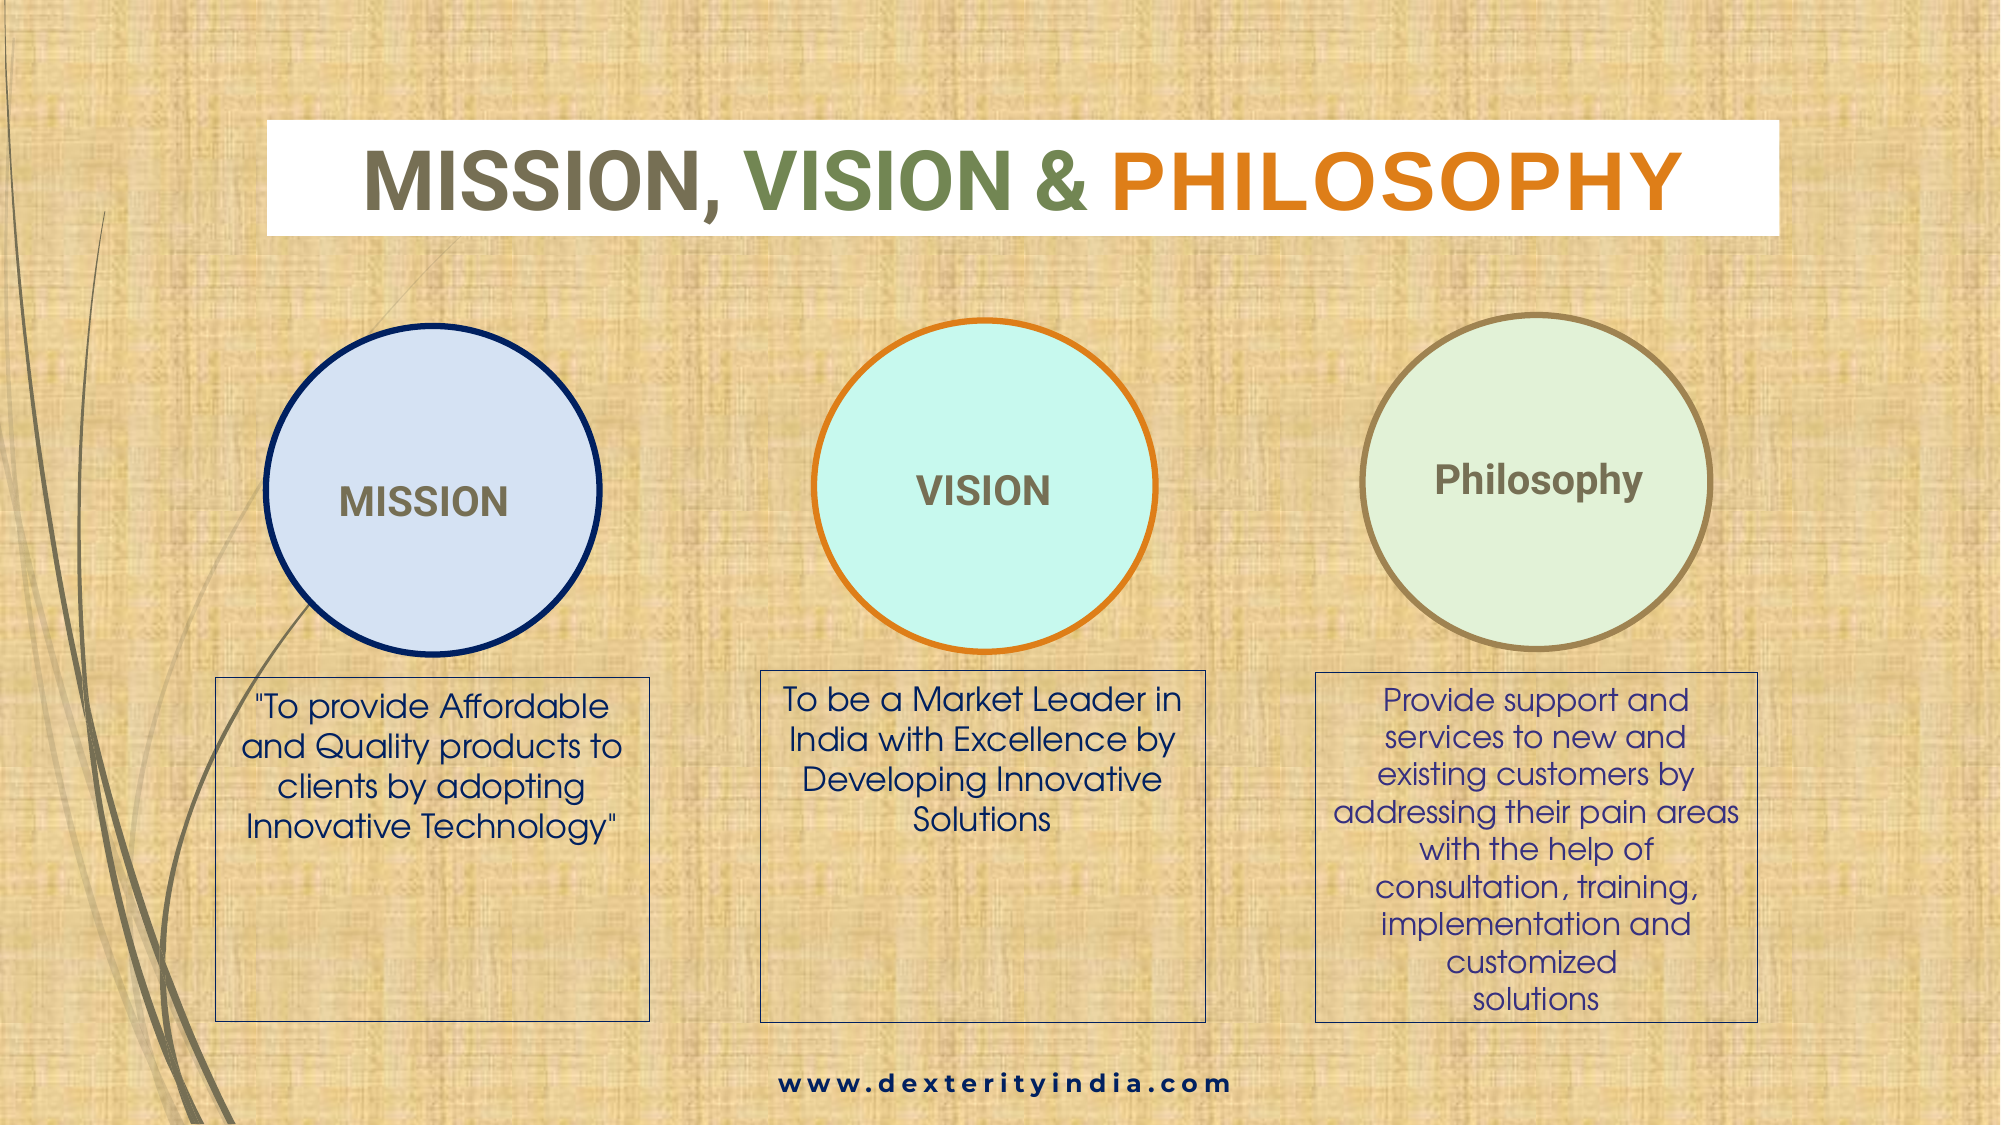

MISSION, VISION & PHILOSOPHY

Philosophy
Provide support and services to new and existing customers by addressing their pain areas with the help of consultation, training, implementation and customized
solutions

VISION
To be a Market Leader in India with Excellence by Developing Innovative Solutions

MISSION
"To provide Affordable and Quality products to clients by adopting Innovative Technology"
www.dexterityindia.com